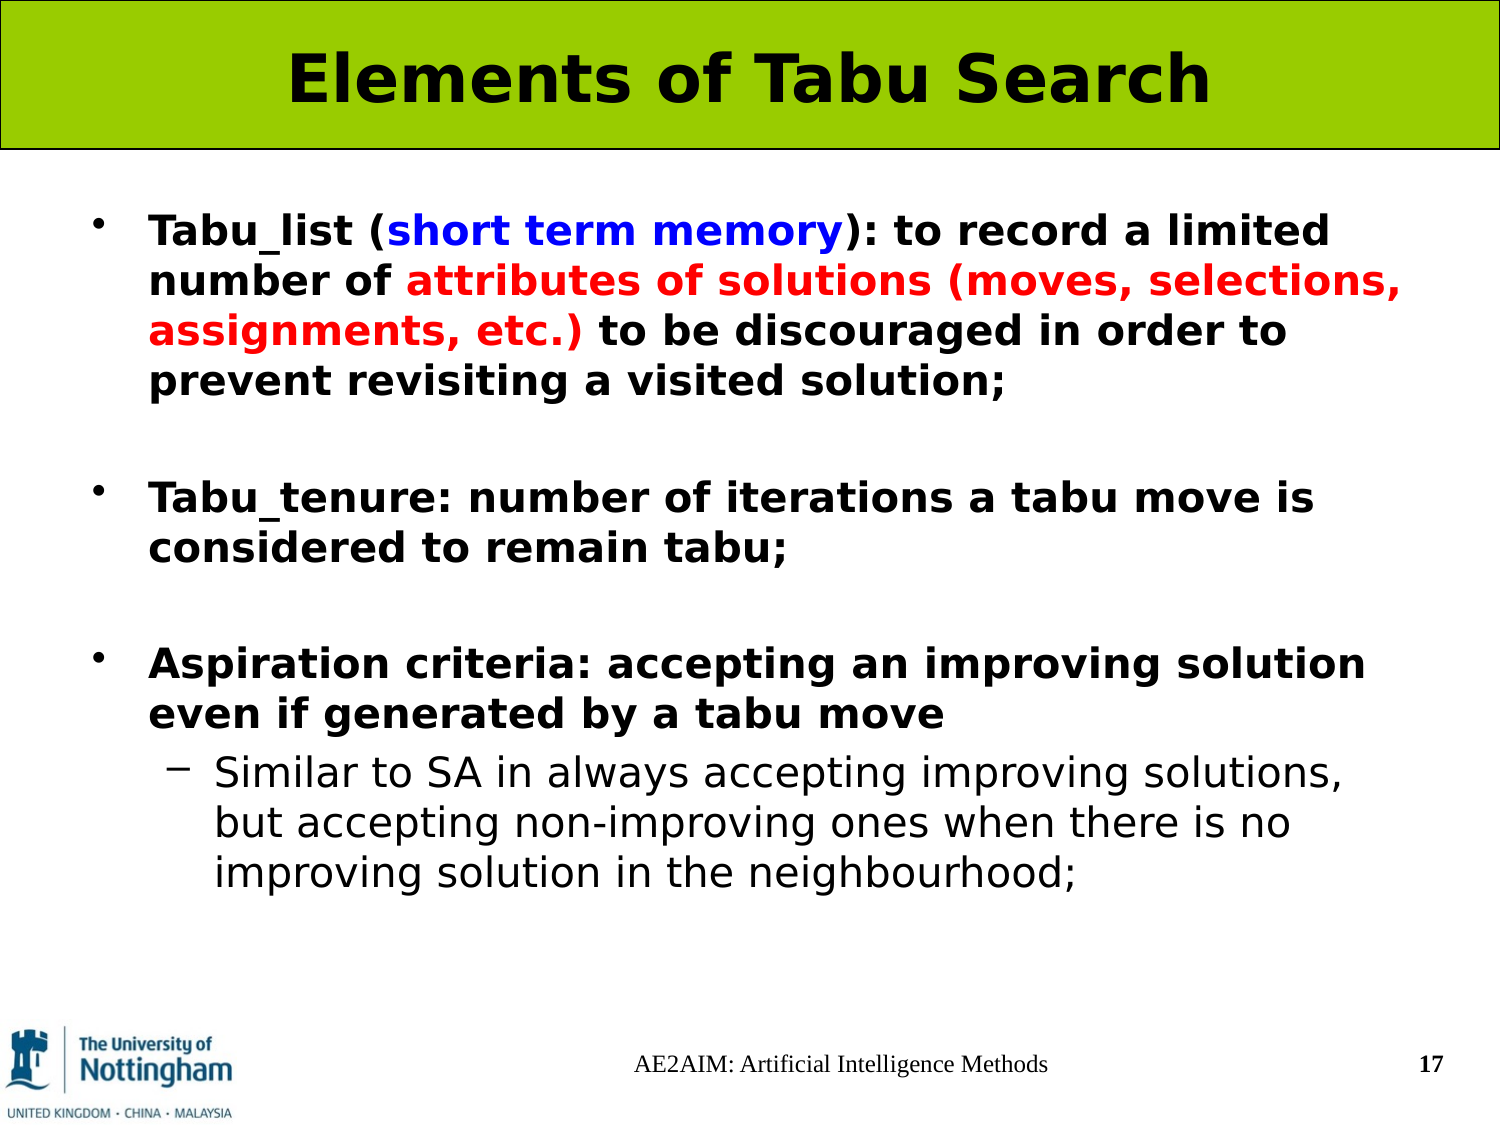

# Elements of Tabu Search
Tabu_list (short term memory): to record a limited number of attributes of solutions (moves, selections, assignments, etc.) to be discouraged in order to prevent revisiting a visited solution;

Tabu_tenure: number of iterations a tabu move is considered to remain tabu;

Aspiration criteria: accepting an improving solution even if generated by a tabu move
Similar to SA in always accepting improving solutions, but accepting non-improving ones when there is no improving solution in the neighbourhood;
AE2AIM: Artificial Intelligence Methods
17